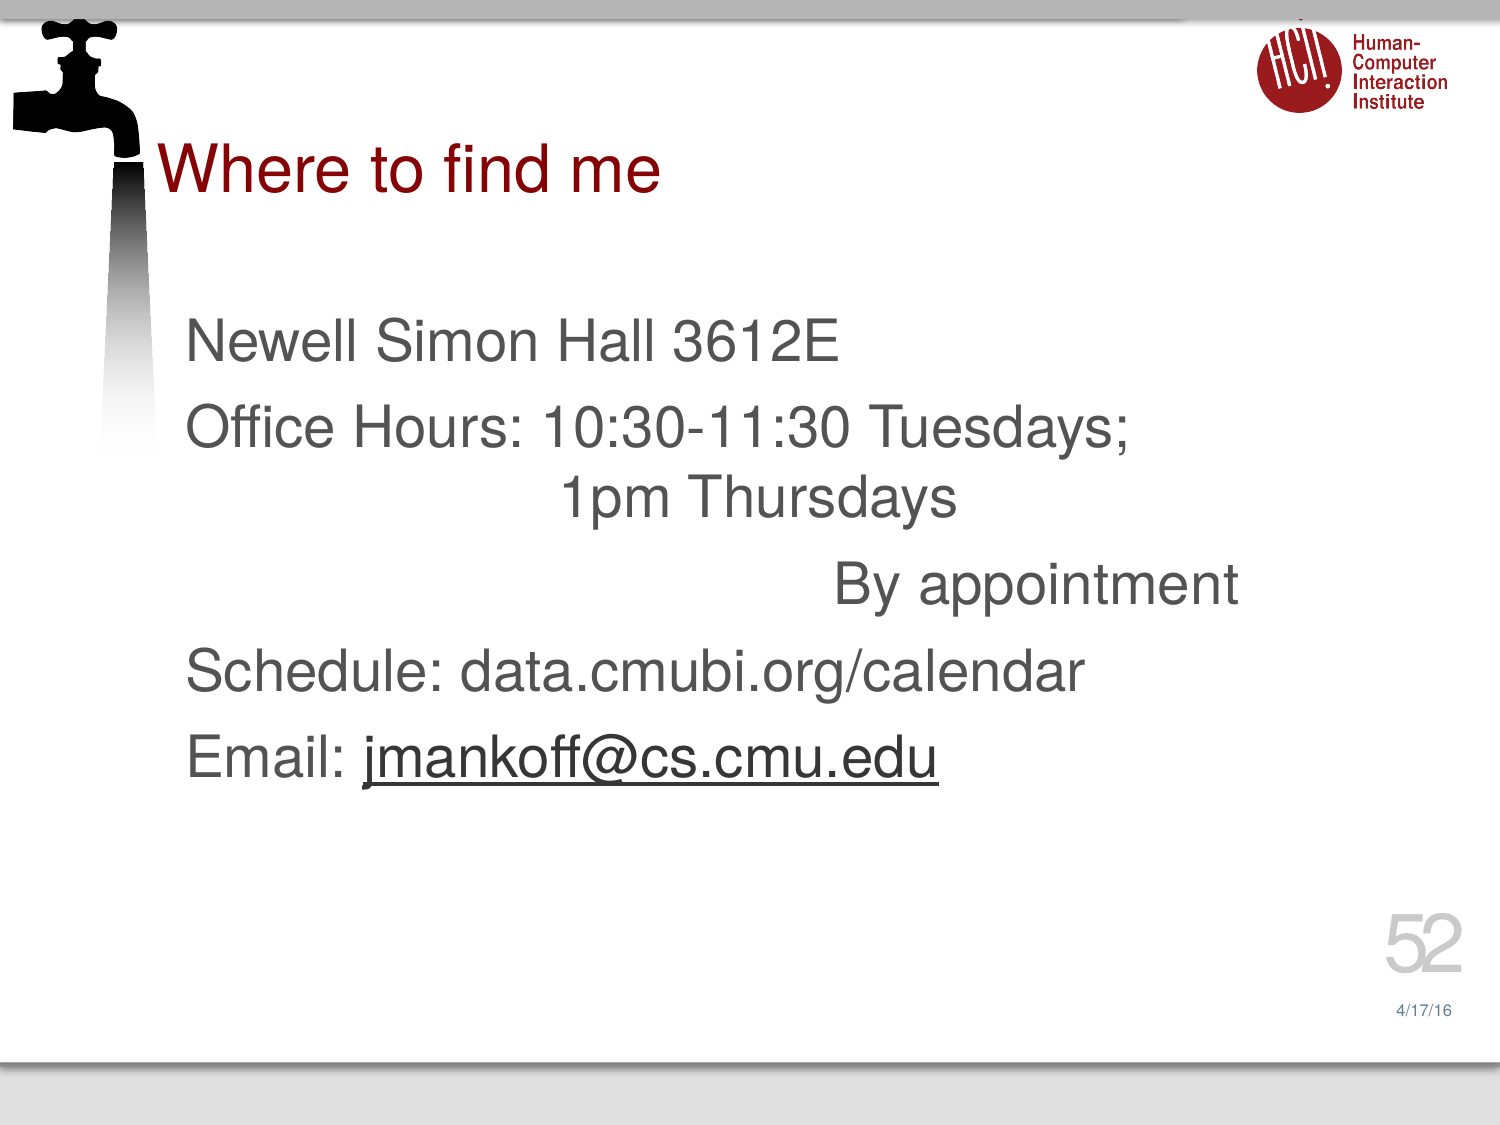

# Where to find me
Newell Simon Hall 3612E
Office Hours: 10:30-11:30 Tuesdays;
                       1pm Thursdays
				   By appointment
Schedule: data.cmubi.org/calendar
Email: jmankoff@cs.cmu.edu
52
4/17/16